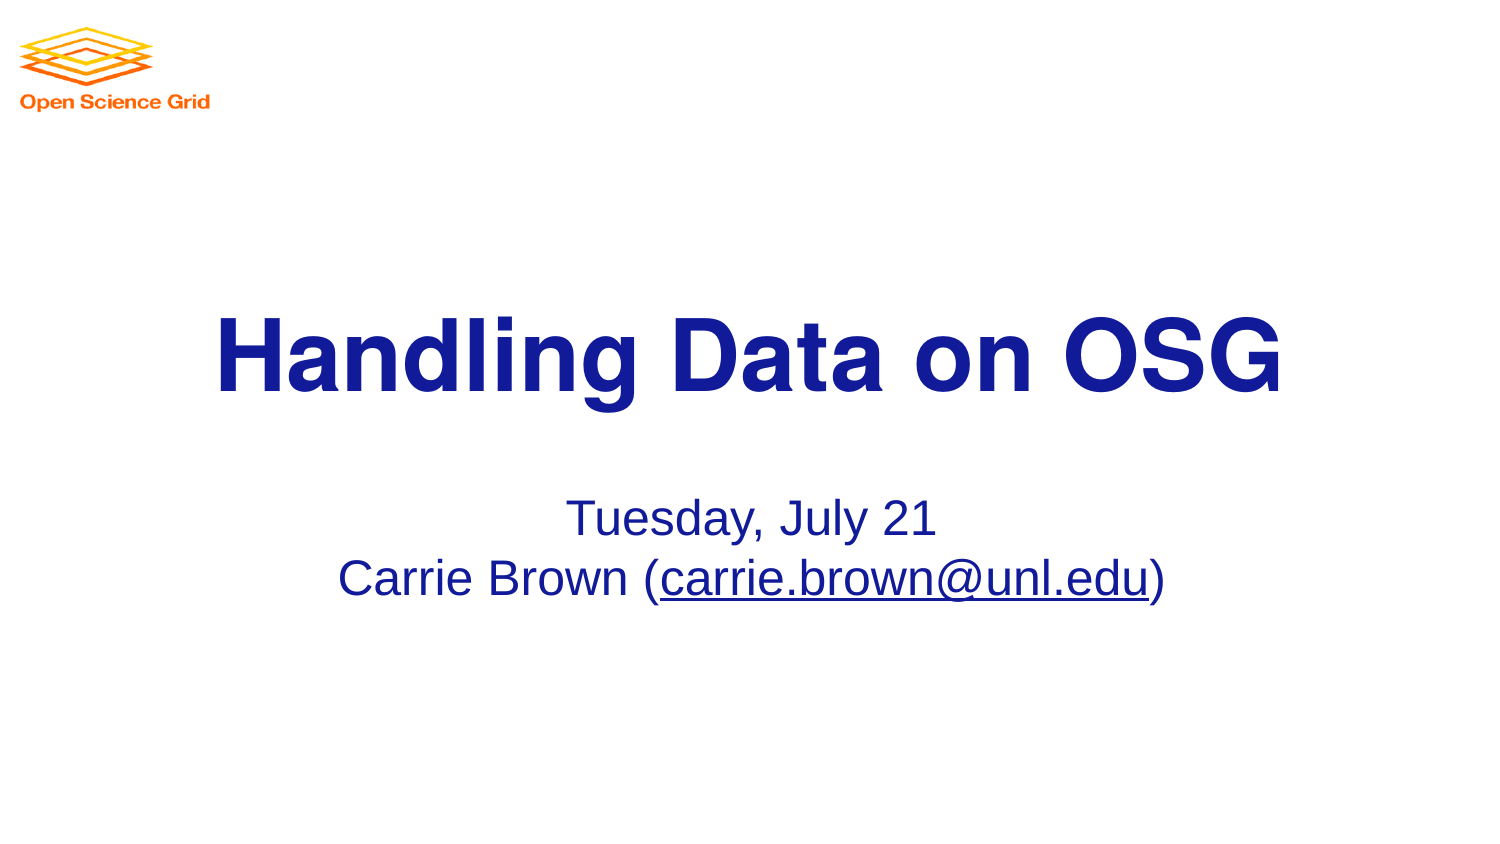

# Handling Data on OSG
Tuesday, July 21
Carrie Brown (carrie.brown@unl.edu)